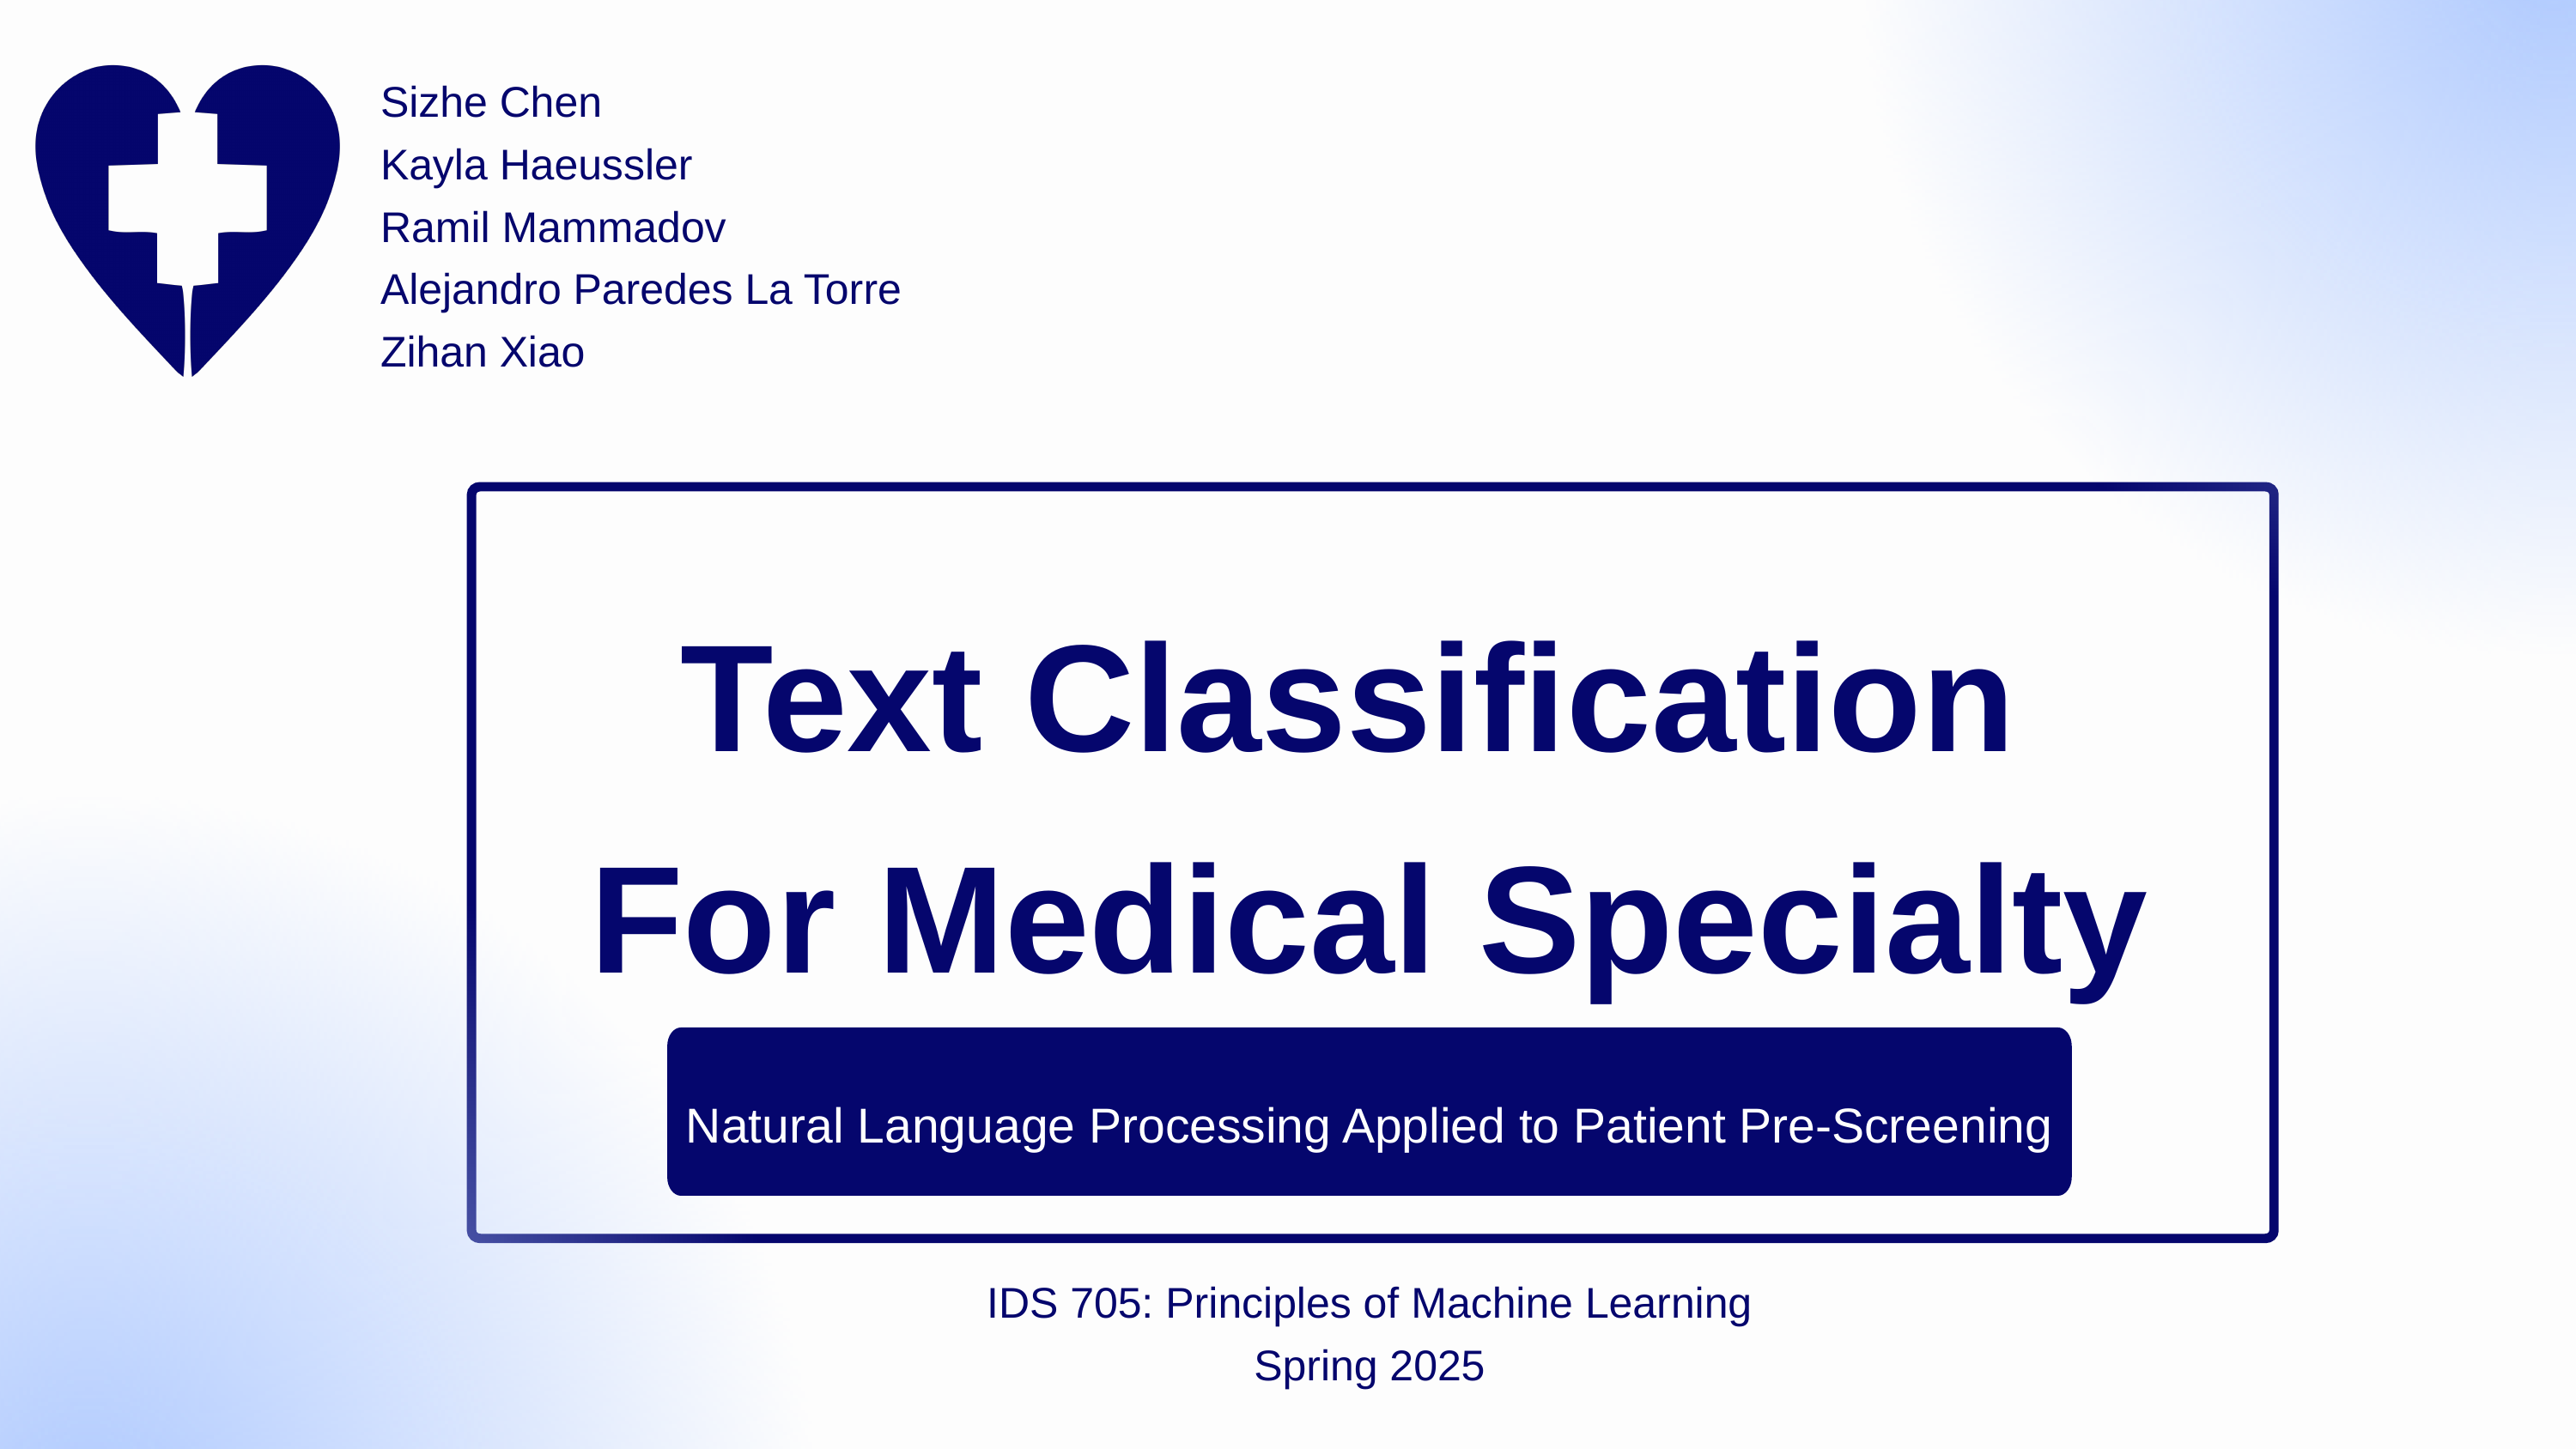

Sizhe Chen
Kayla Haeussler
Ramil Mammadov
Alejandro Paredes La Torre
Zihan Xiao

Text Classification
For Medical Specialty

Natural Language Processing Applied to Patient Pre-Screening

IDS 705: Principles of Machine Learning
Spring 2025